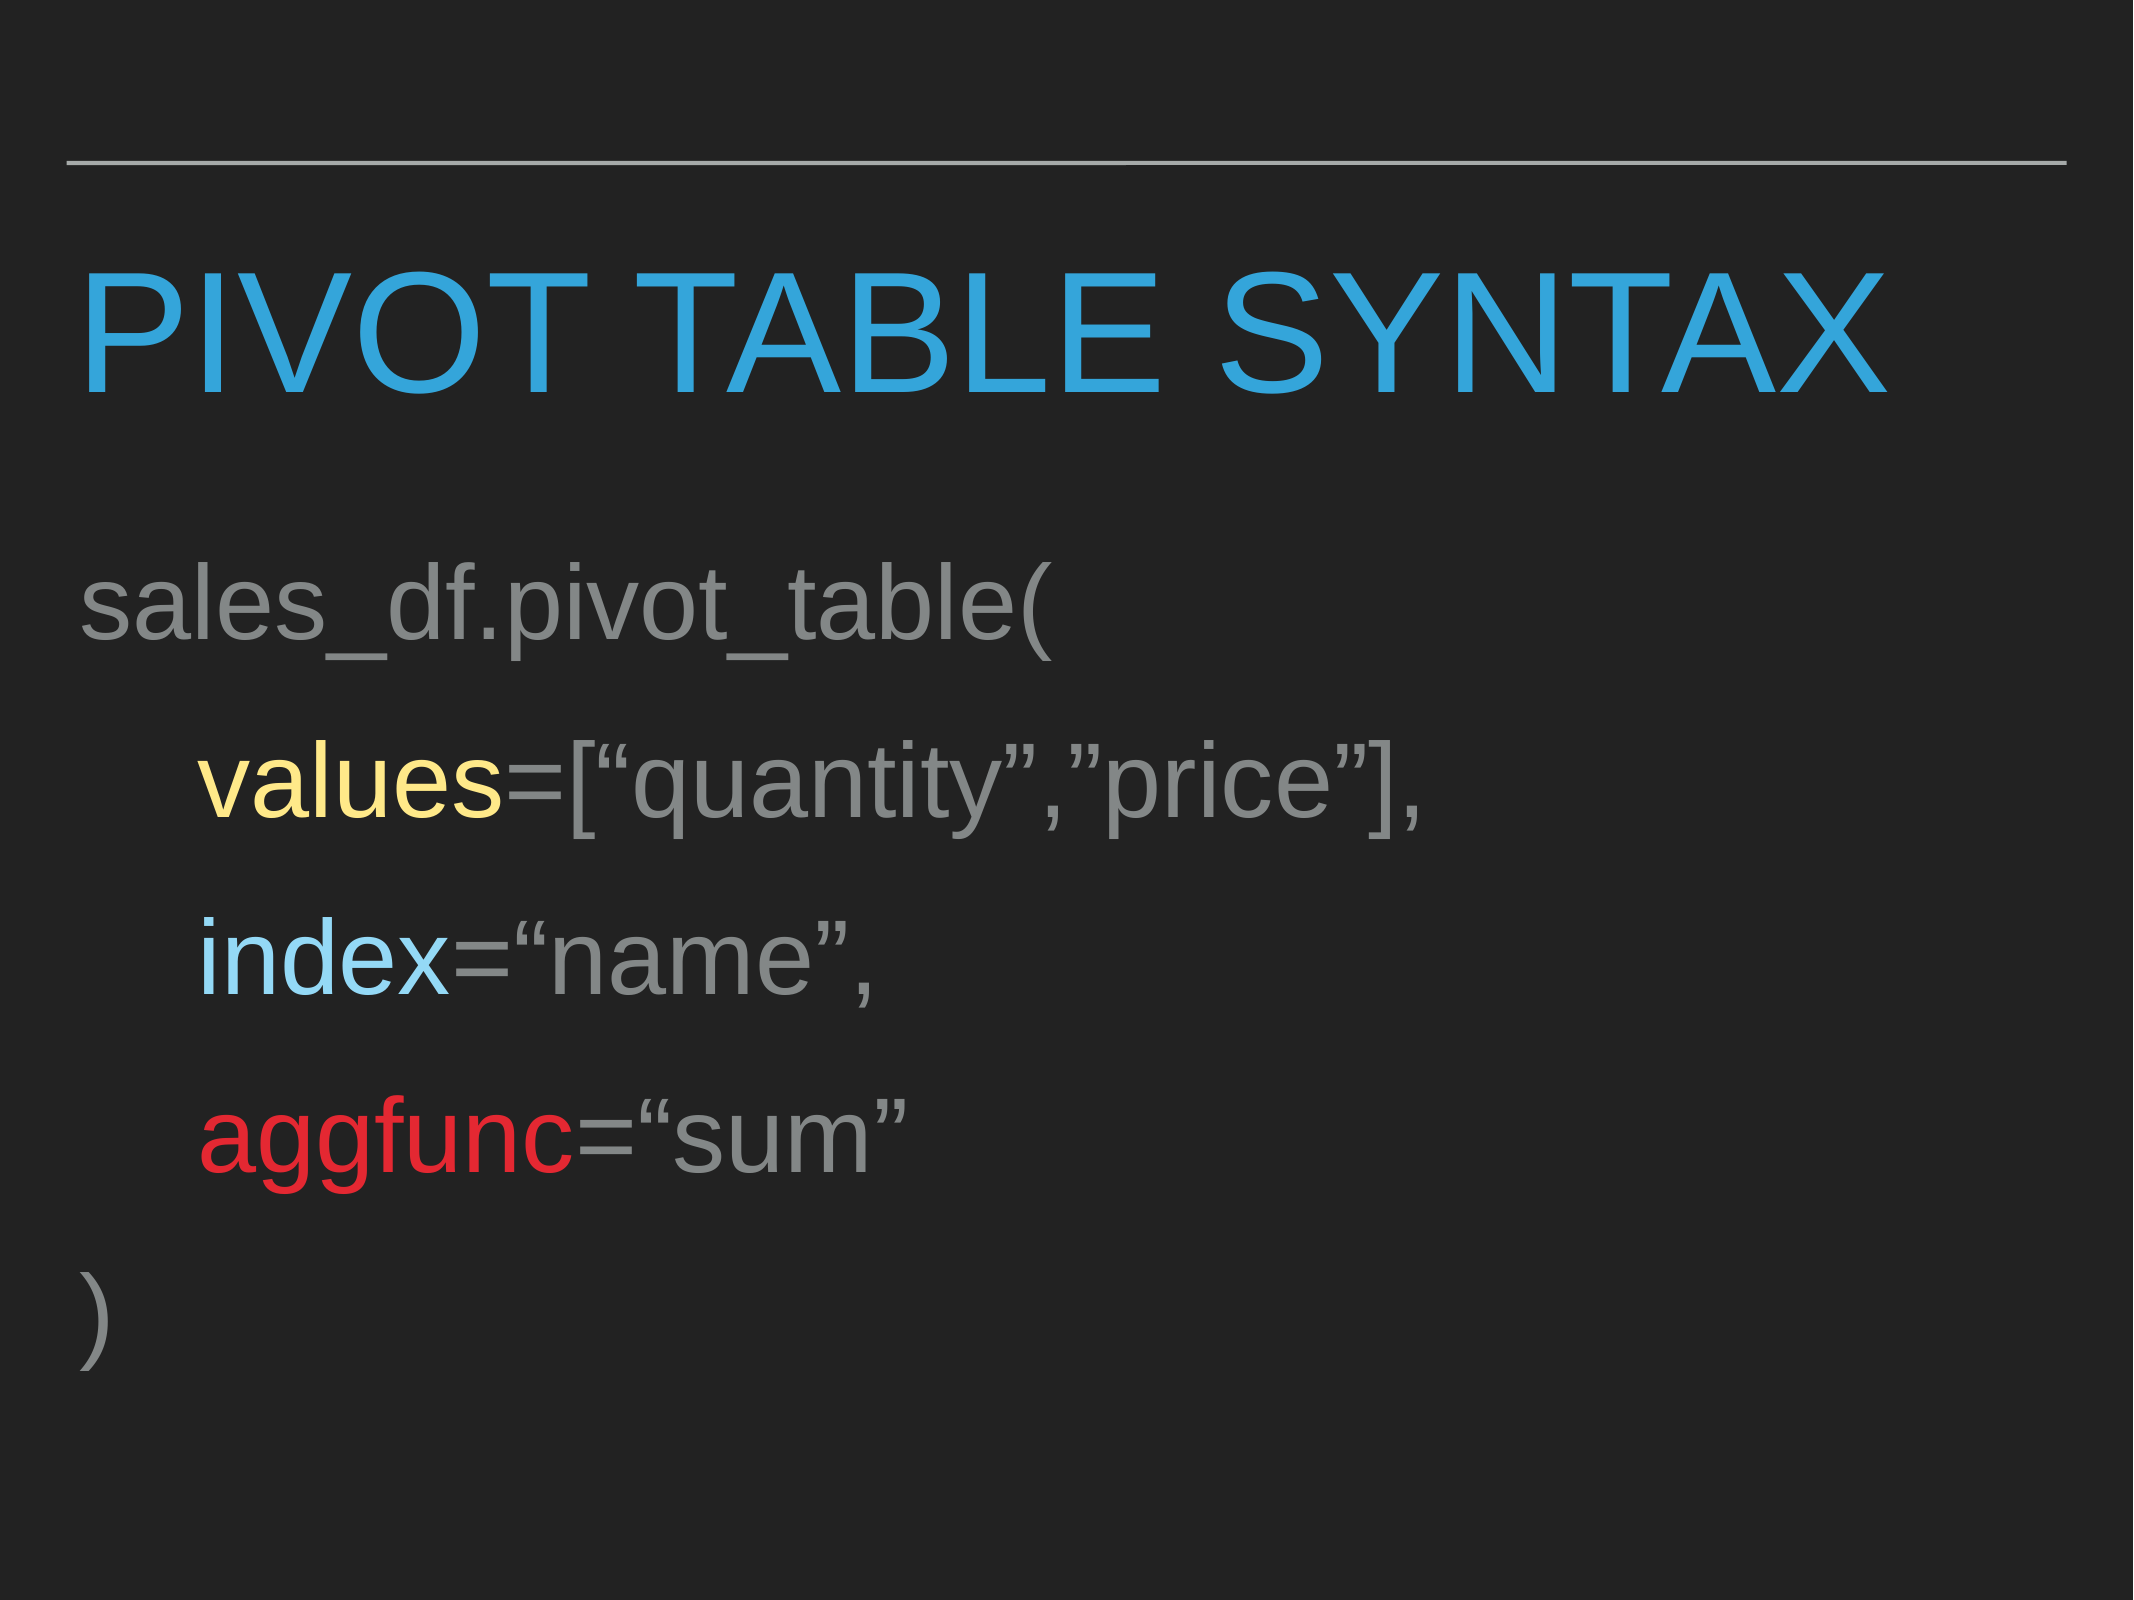

# Pivot table syntax
sales_df.pivot_table(
    values=[“quantity”,”price”],
    index=“name”,
    aggfunc=“sum”
)